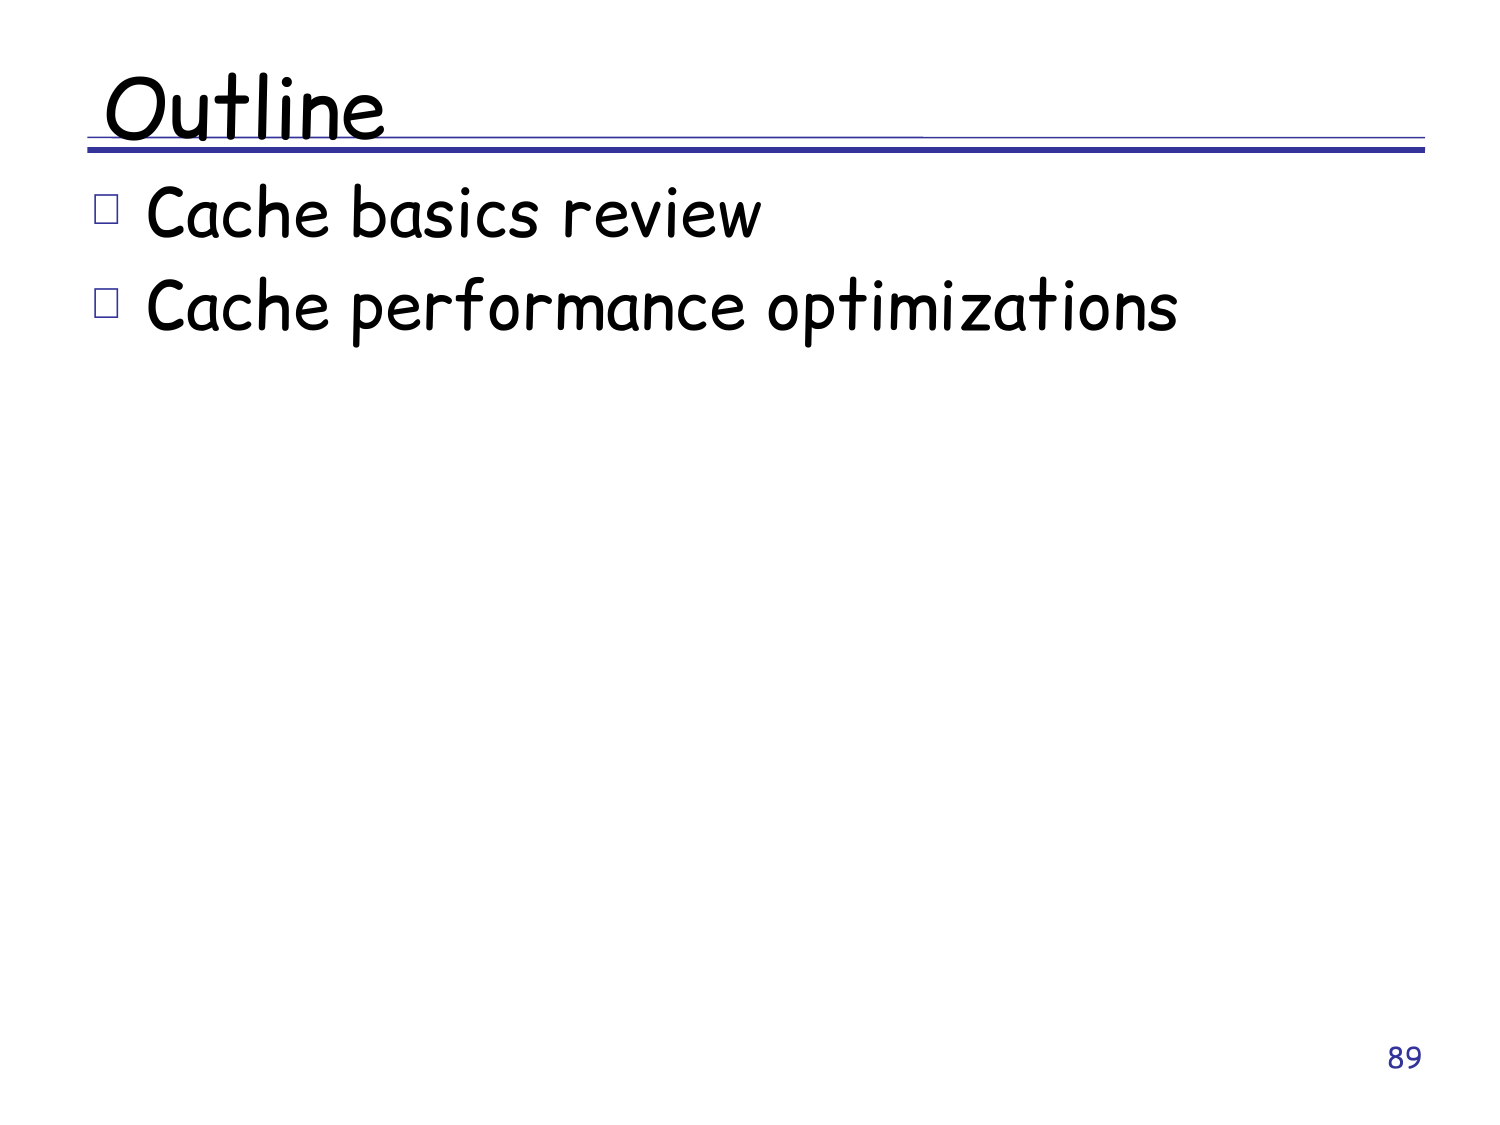

# Outline
Cache basics review
Cache performance optimizations

89